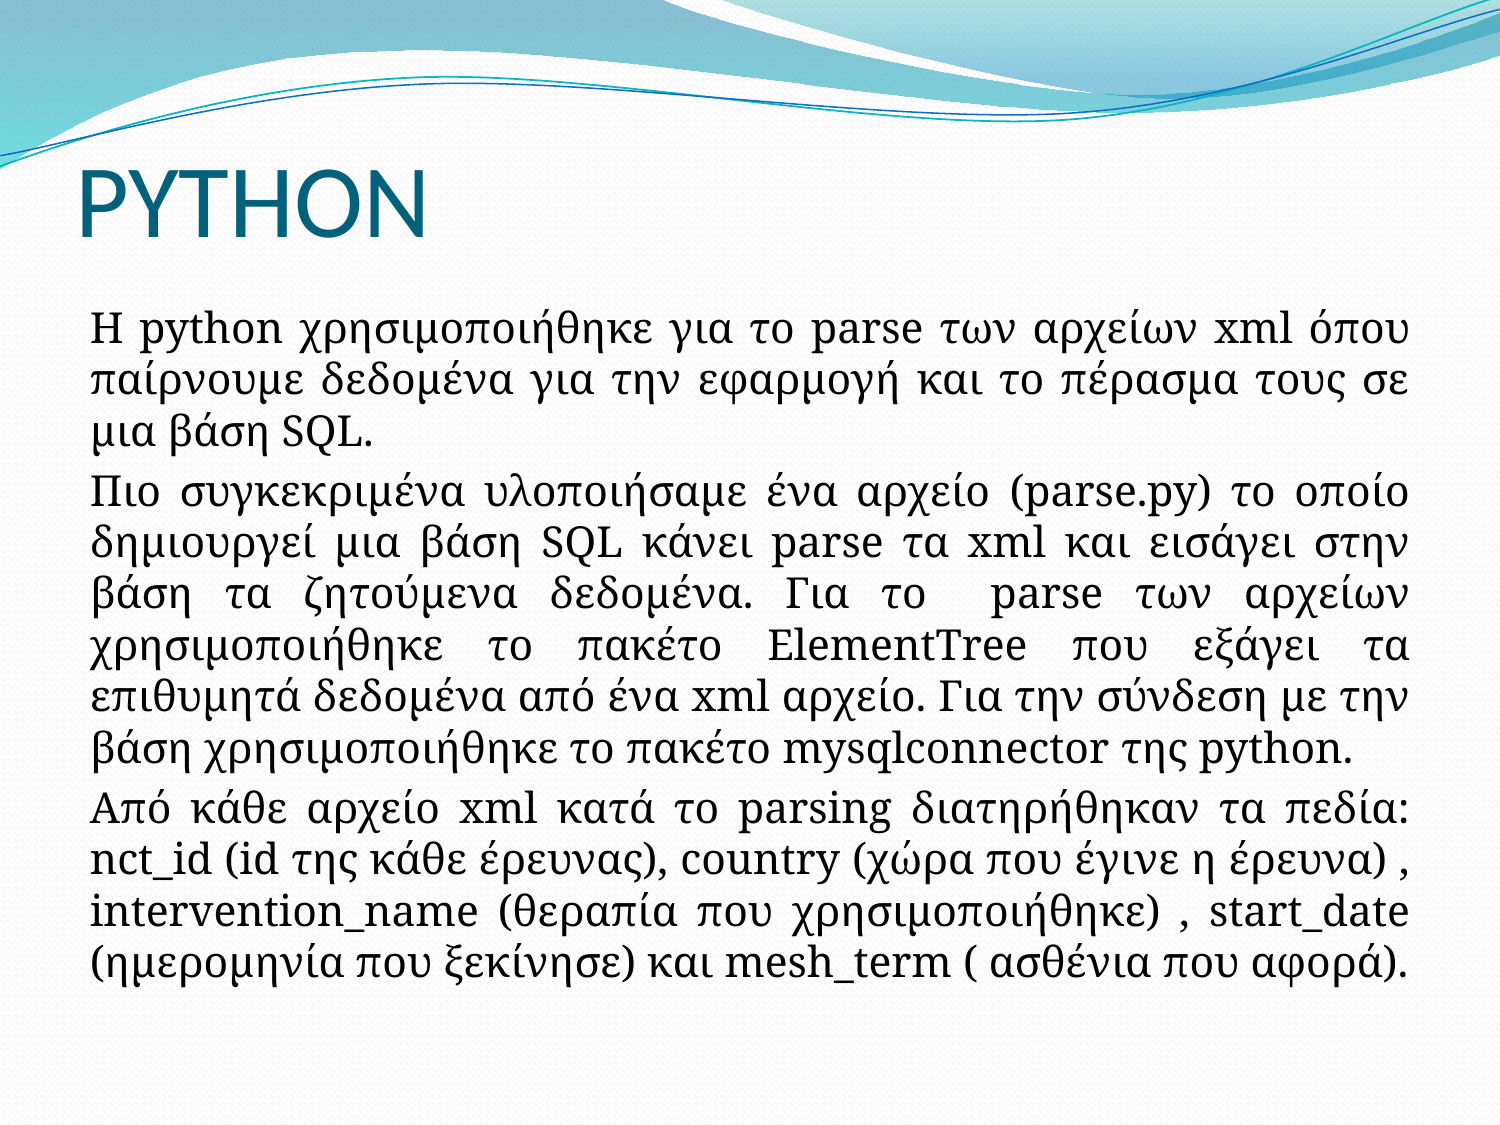

# PYTHON
Η python χρησιμοποιήθηκε για το parse των αρχείων xml όπου παίρνουμε δεδομένα για την εφαρμογή και το πέρασμα τους σε μια βάση SQL.
Πιο συγκεκριμένα υλοποιήσαμε ένα αρχείο (parse.py) το οποίο δημιουργεί μια βάση SQL κάνει parse τα xml και εισάγει στην βάση τα ζητούμενα δεδομένα. Για το  parse των αρχείων χρησιμοποιήθηκε το πακέτο ElementTree που εξάγει τα επιθυμητά δεδομένα από ένα xml αρχείο. Για την σύνδεση με την βάση χρησιμοποιήθηκε το πακέτο mysqlconnector της python.
Από κάθε αρχείο xml κατά το parsing διατηρήθηκαν τα πεδία: nct_id (id της κάθε έρευνας), country (χώρα που έγινε η έρευνα) , intervention_name (θεραπία που χρησιμοποιήθηκε) , start_date (ημερομηνία που ξεκίνησε) και mesh_term ( ασθένια που αφορά).